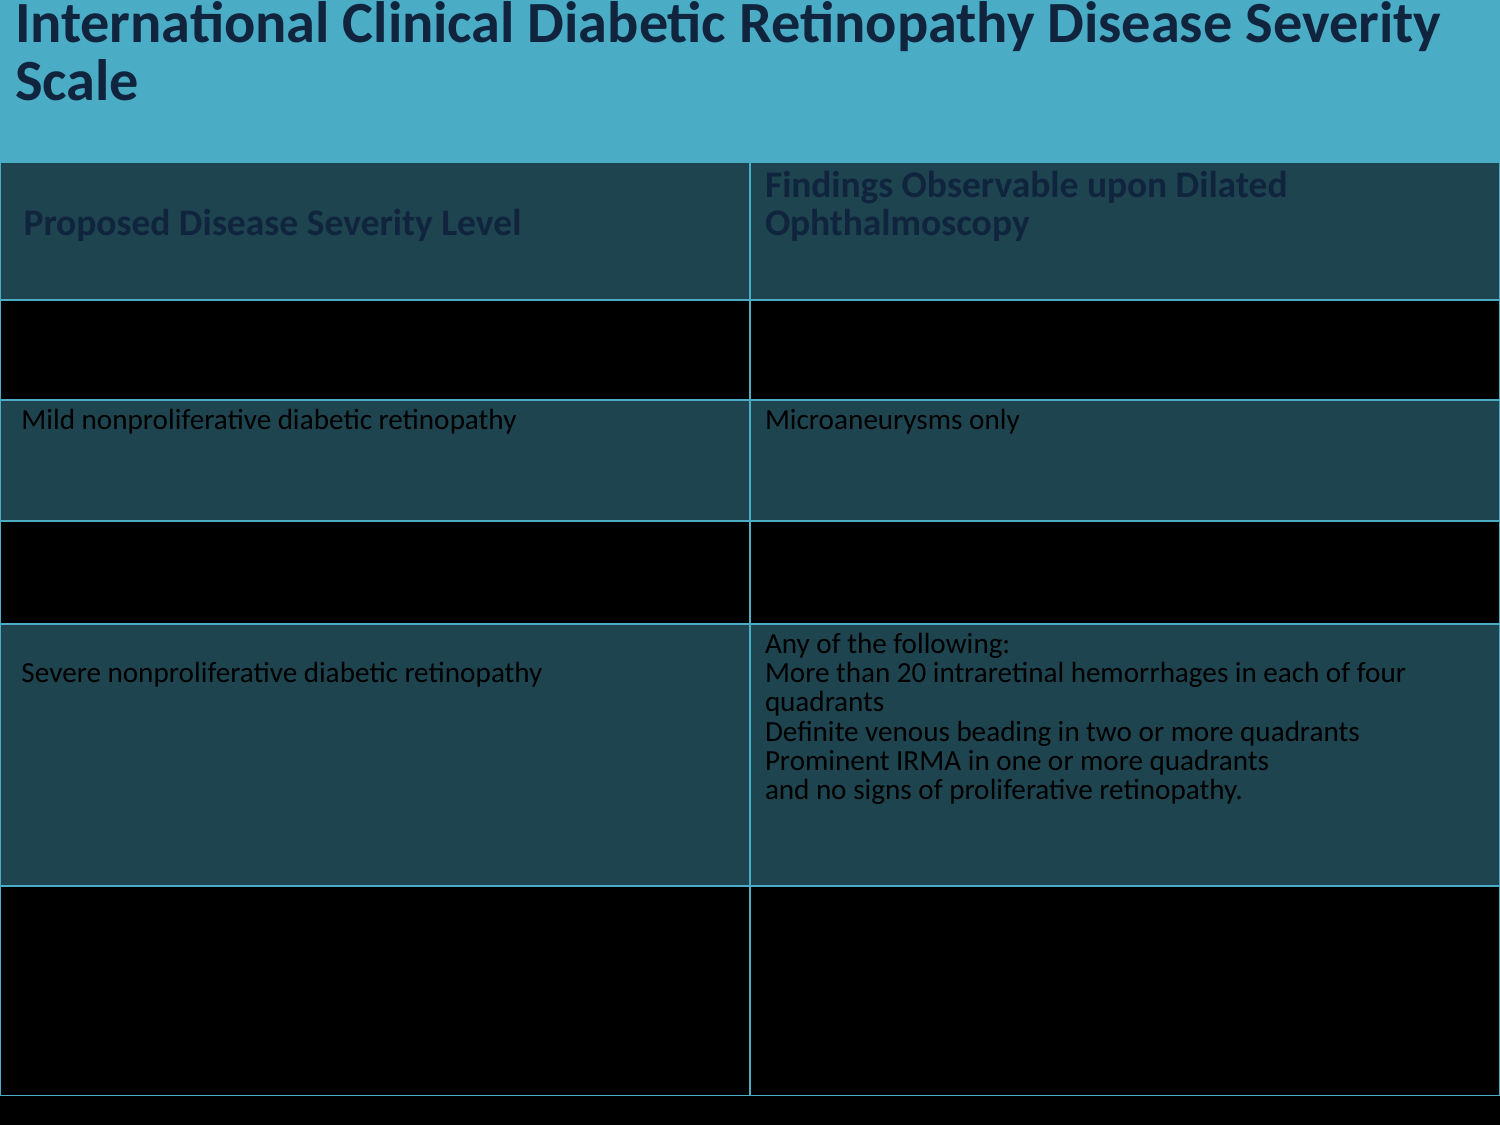

| International Clinical Diabetic Retinopathy Disease Severity Scale |  |
| --- | --- |
| Proposed Disease Severity Level | Findings Observable upon Dilated Ophthalmoscopy |
| No apparent retinopathy | No abnormalities |
| Mild nonproliferative diabetic retinopathy | Microaneurysms only |
| Moderate nonproliferative diabetic retinopathy | More than just microaneurysms but less than severe NPDR |
| Severe nonproliferative diabetic retinopathy | Any of the following: More than 20 intraretinal hemorrhages in each of four quadrants Definite venous beading in two or more quadrants Prominent IRMA in one or more quadrants and no signs of proliferative retinopathy. |
| Proliferative diabetic retinopathy | One or both of the following: Neovascularization Vitreous/preretinal hemorrhage |
# Findings Obsd

|  |  |
| --- | --- |